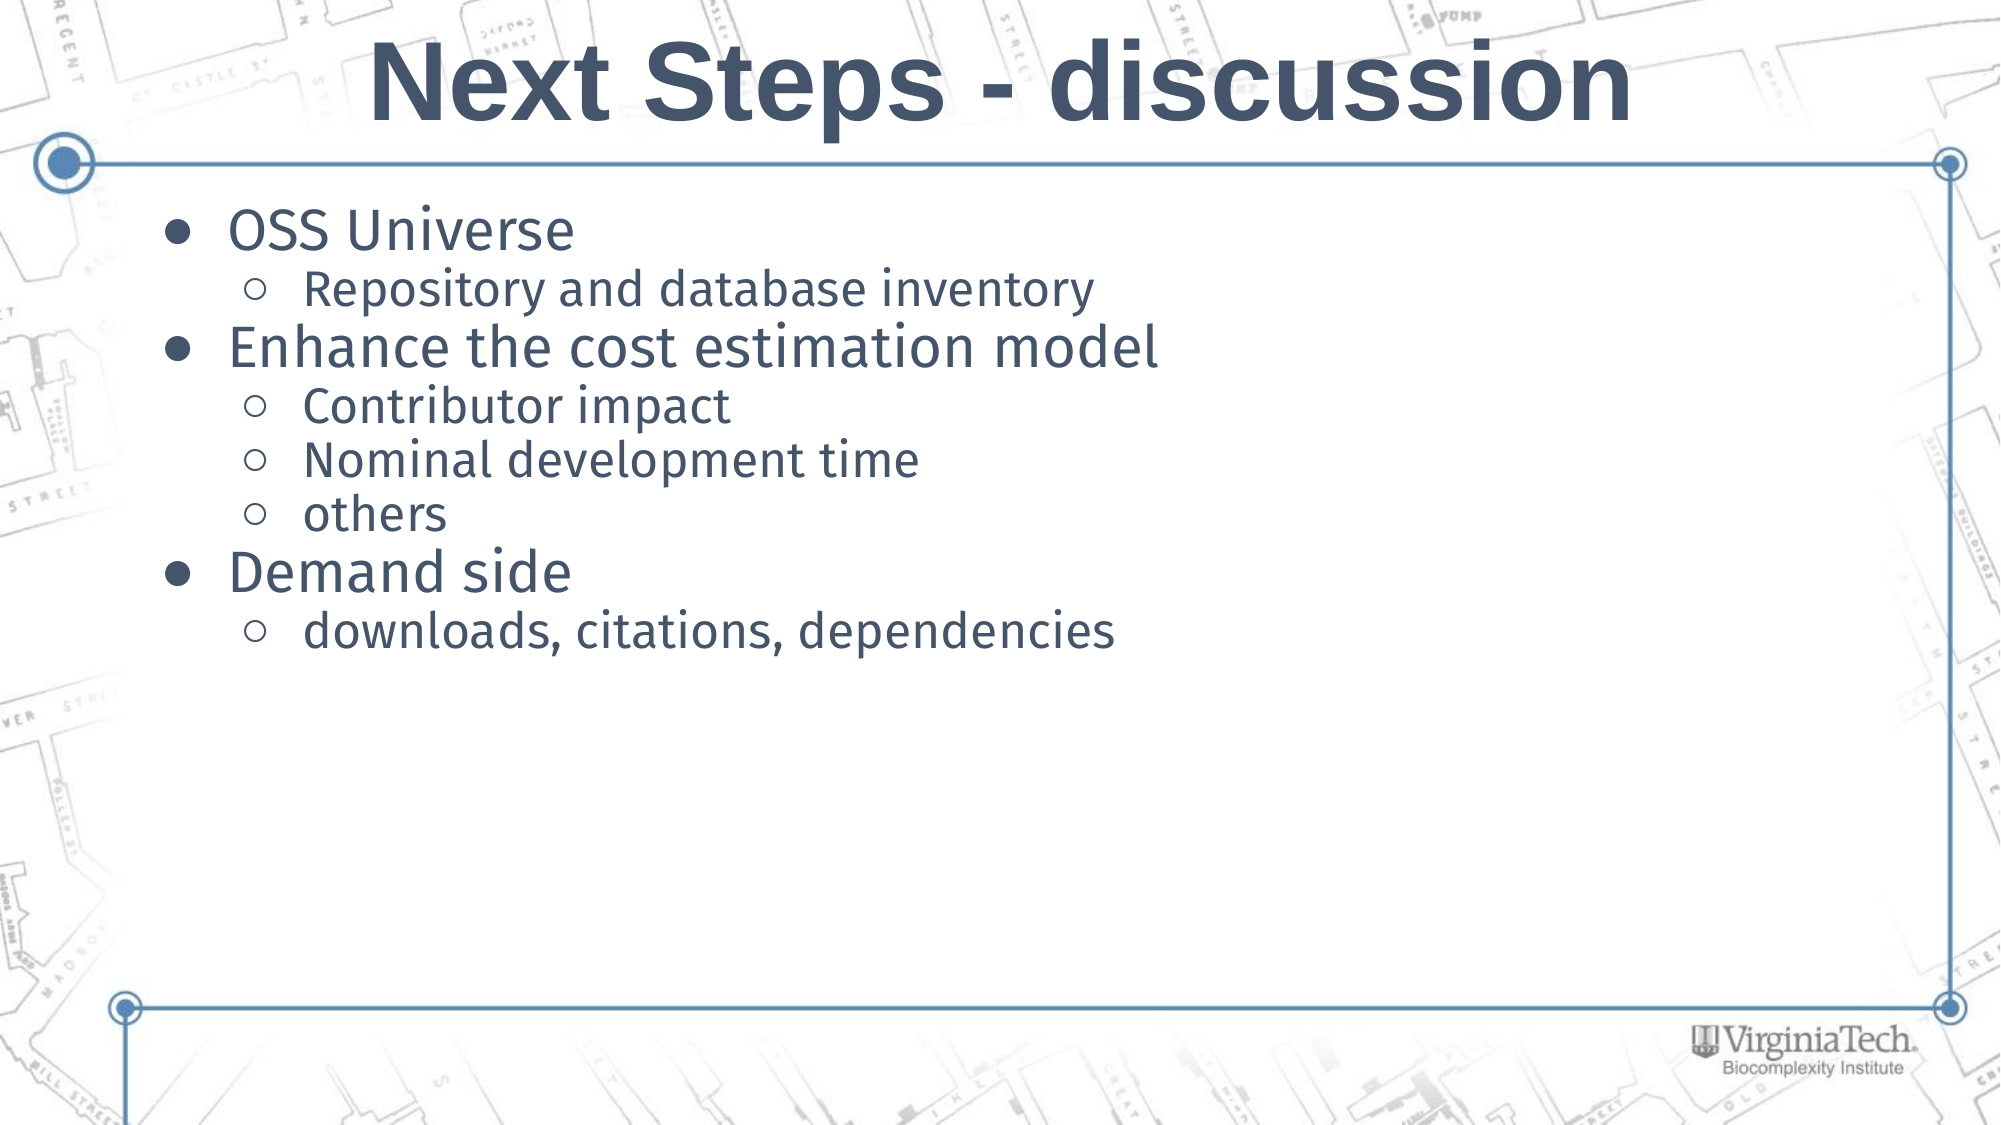

# Next Steps - discussion
OSS Universe
Repository and database inventory
Enhance the cost estimation model
Contributor impact
Nominal development time
others
Demand side
downloads, citations, dependencies